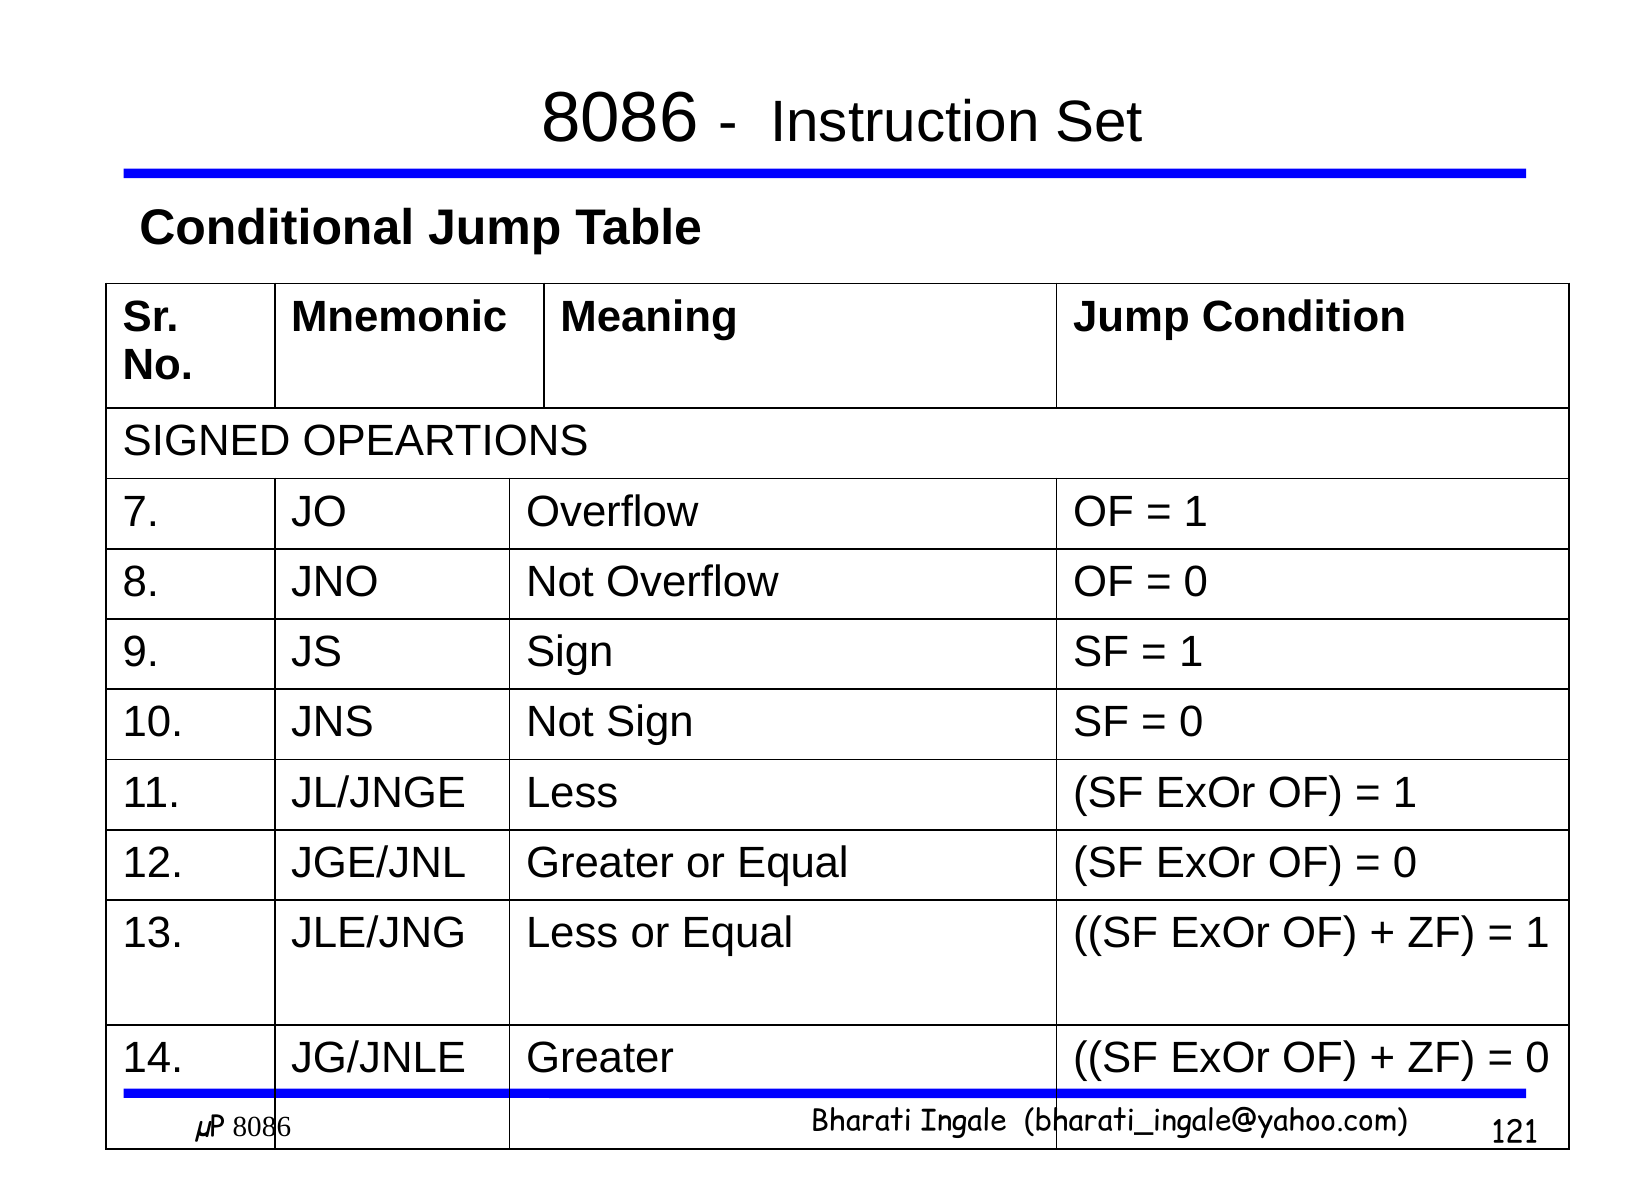

# 8086 -  Instruction Set
Conditional Jump Table

| Sr. No. | Mnemonic |  | Meaning | Jump Condition |
| --- | --- | --- | --- | --- |
| SIGNED OPEARTIONS |  |  |  |  |
| 7. | JO | Overflow |  | OF = 1 |
| 8. | JNO | Not Overflow |  | OF = 0 |
| 9. | JS | Sign |  | SF = 1 |
| 10. | JNS | Not Sign |  | SF = 0 |
| 11. | JL/JNGE | Less |  | (SF ExOr OF) = 1 |
| 12. | JGE/JNL | Greater or Equal |  | (SF ExOr OF) = 0 |
| 13. | JLE/JNG | Less or Equal |  | ((SF ExOr OF) + ZF) = 1 |
| 14. | JG/JNLE | Greater |  | ((SF ExOr OF) + ZF) = 0 |
121